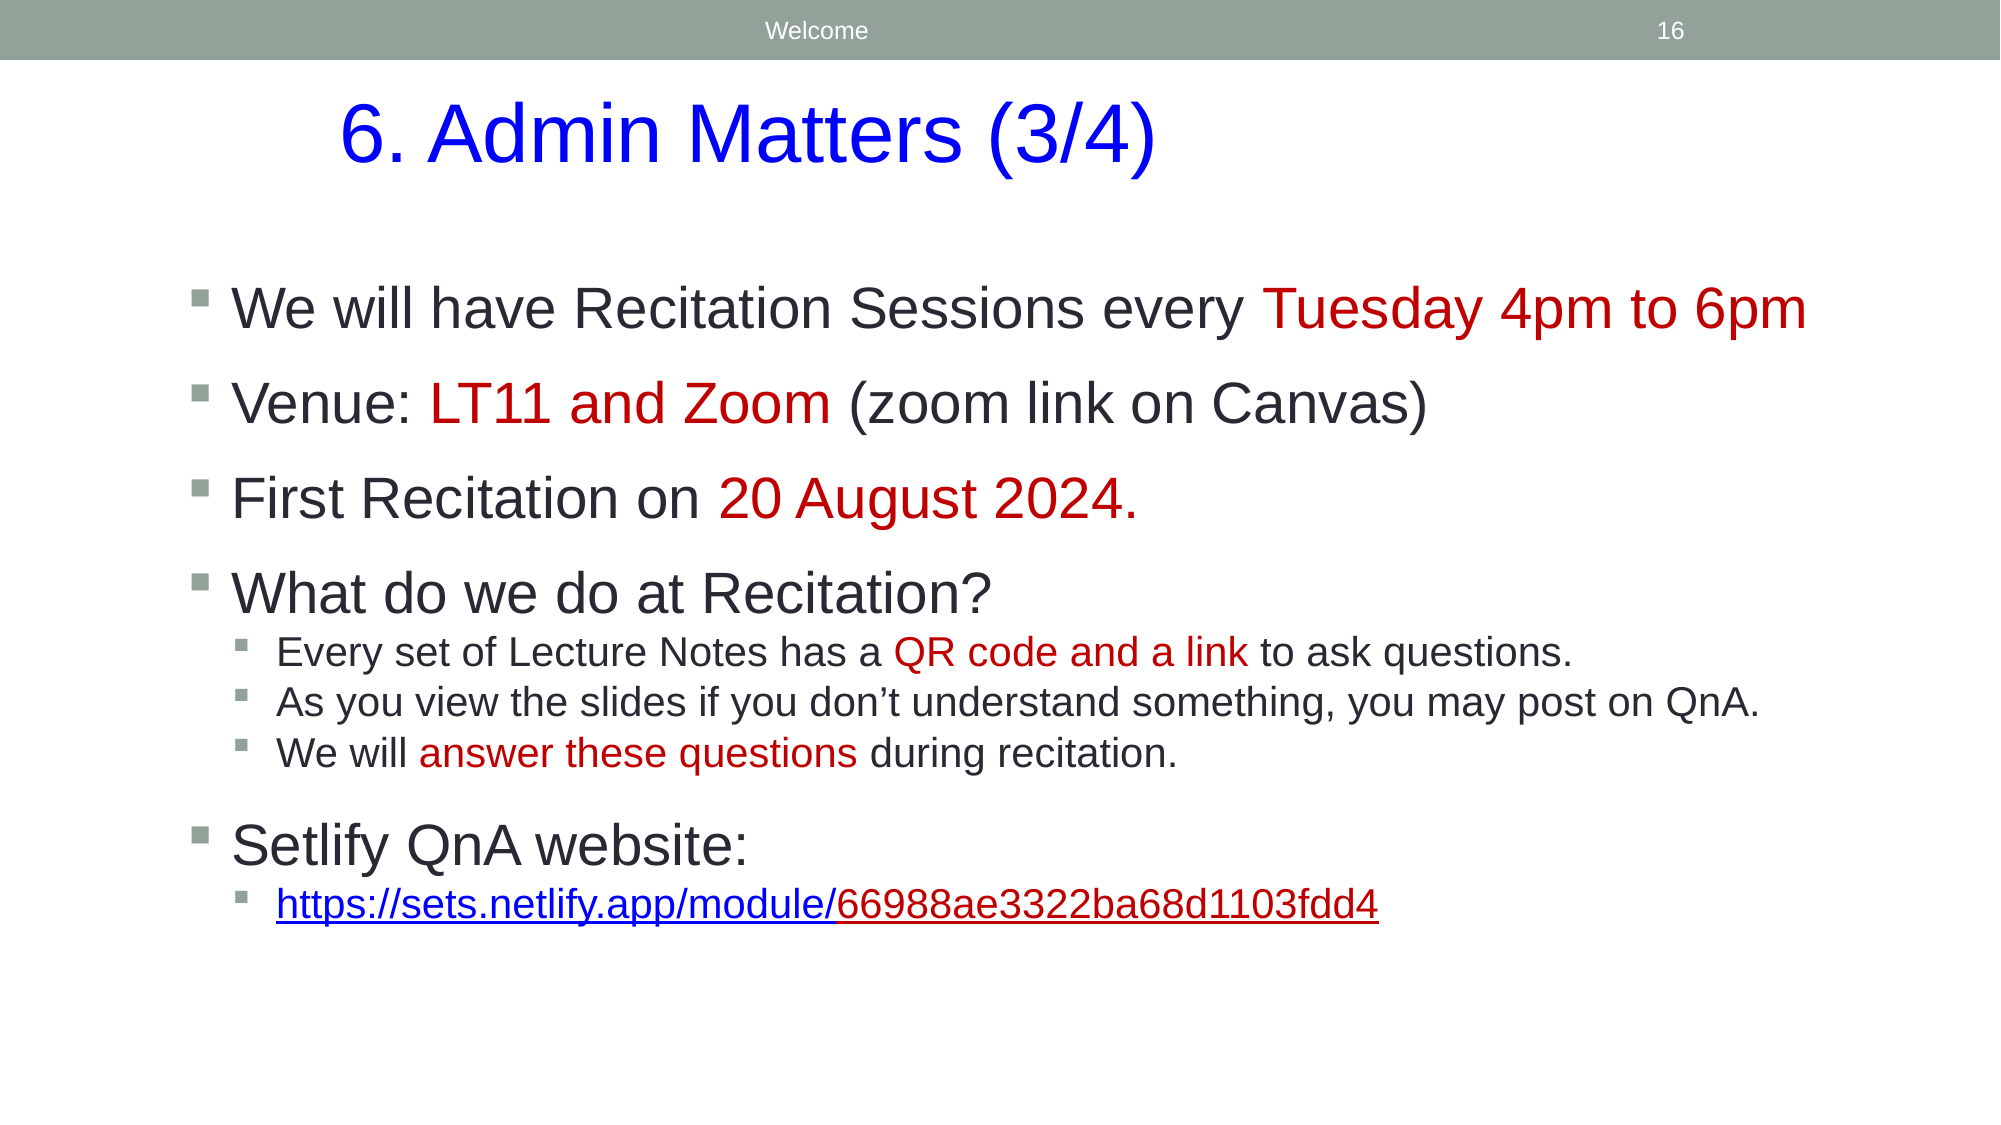

Welcome
16
6. Admin Matters (3/4)
We will have Recitation Sessions every Tuesday 4pm to 6pm
Venue: LT11 and Zoom (zoom link on Canvas)
First Recitation on 20 August 2024.
What do we do at Recitation?
Every set of Lecture Notes has a QR code and a link to ask questions.
As you view the slides if you don’t understand something, you may post on QnA.
We will answer these questions during recitation.
Setlify QnA website:
https://sets.netlify.app/module/66988ae3322ba68d1103fdd4